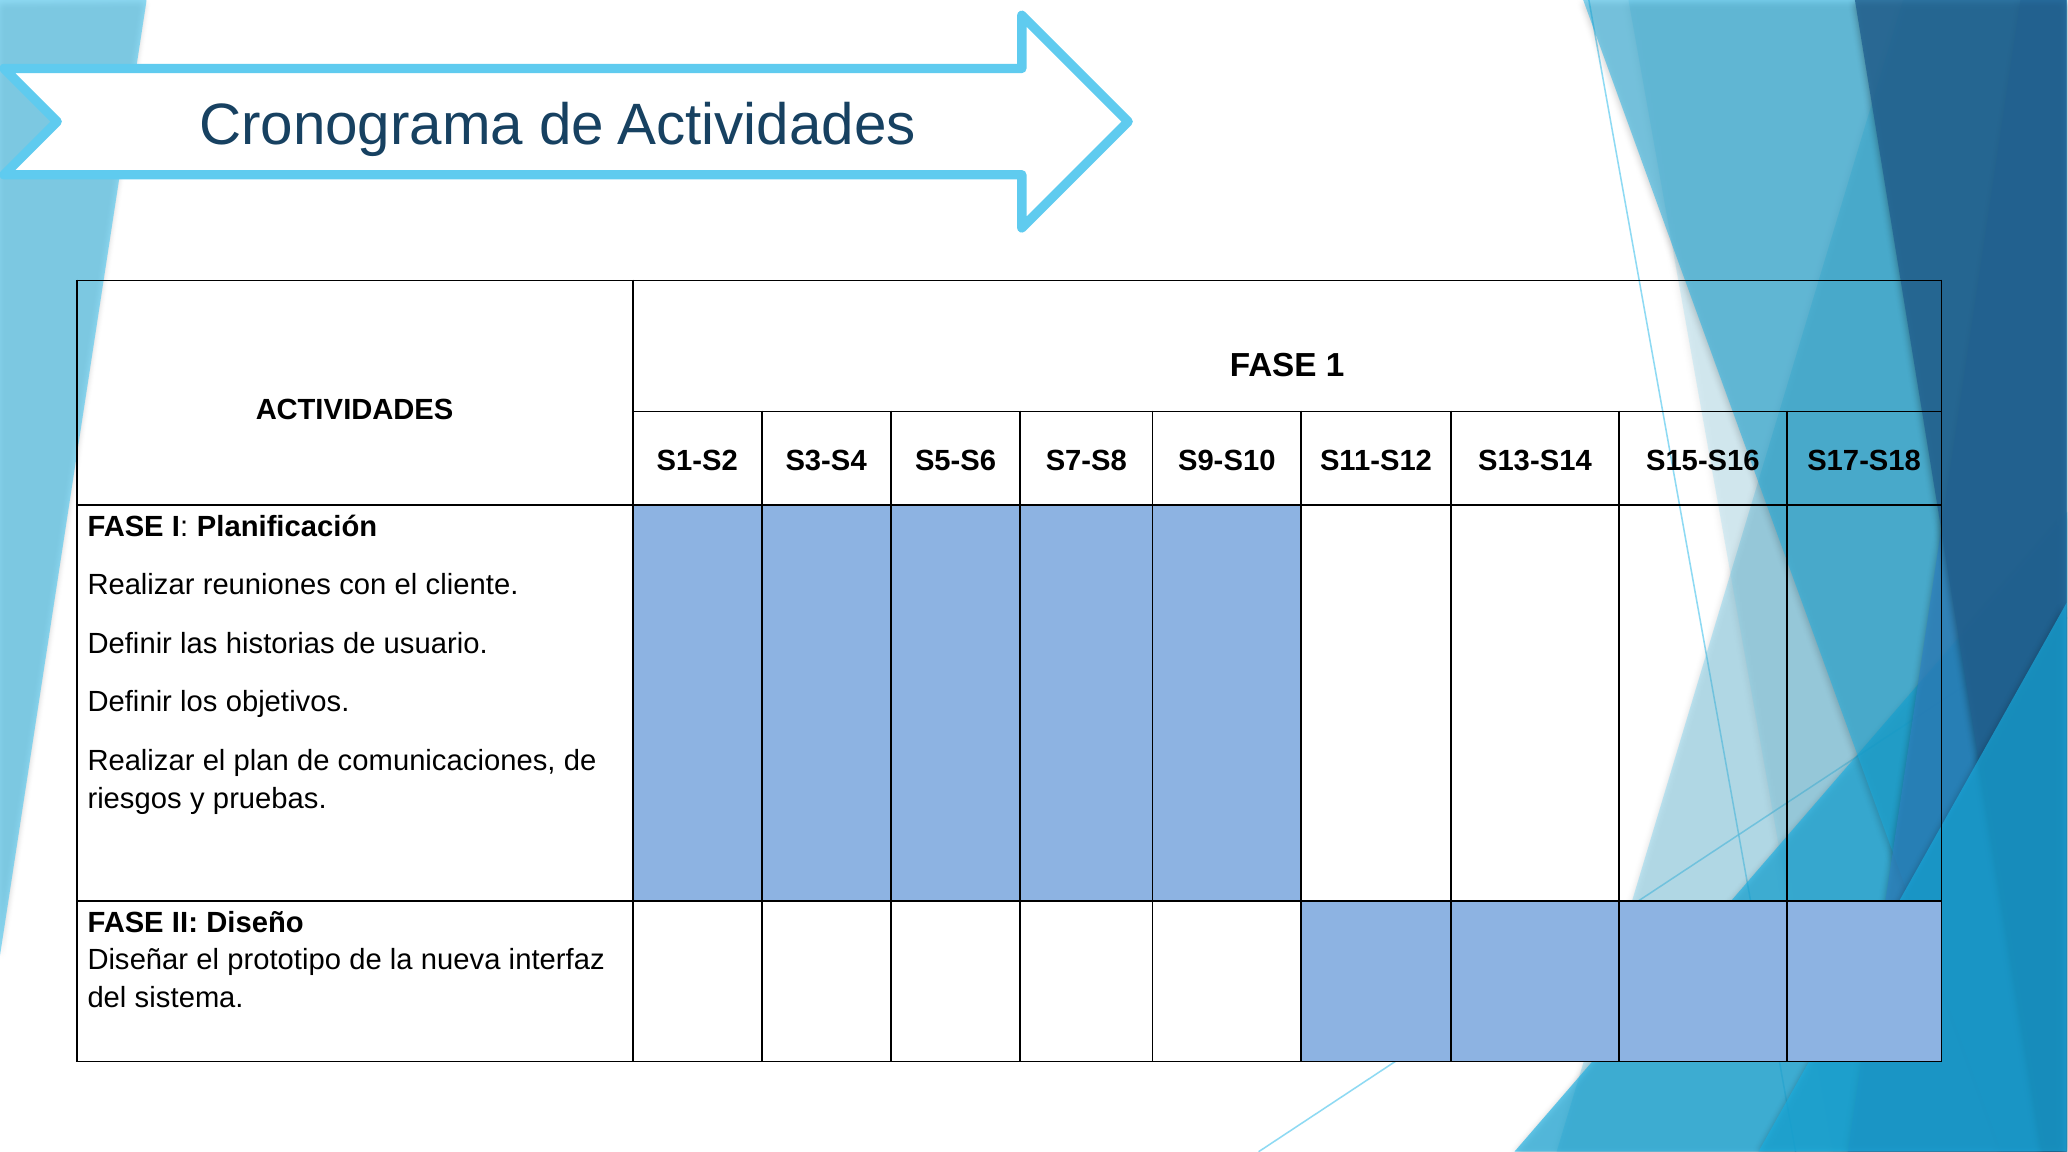

Cronograma de Actividades
| ACTIVIDADES | FASE 1 |  |  |  |  |  |  |  |  |
| --- | --- | --- | --- | --- | --- | --- | --- | --- | --- |
|  | S1-S2 | S3-S4 | S5-S6 | S7-S8 | S9-S10 | S11-S12 | S13-S14 | S15-S16 | S17-S18 |
| FASE I: Planificación Realizar reuniones con el cliente. Definir las historias de usuario. Definir los objetivos. Realizar el plan de comunicaciones, de riesgos y pruebas. |  |  |  |  |  |  |  |  |  |
| FASE II: Diseño Diseñar el prototipo de la nueva interfaz del sistema. |  |  |  |  |  |  |  |  |  |